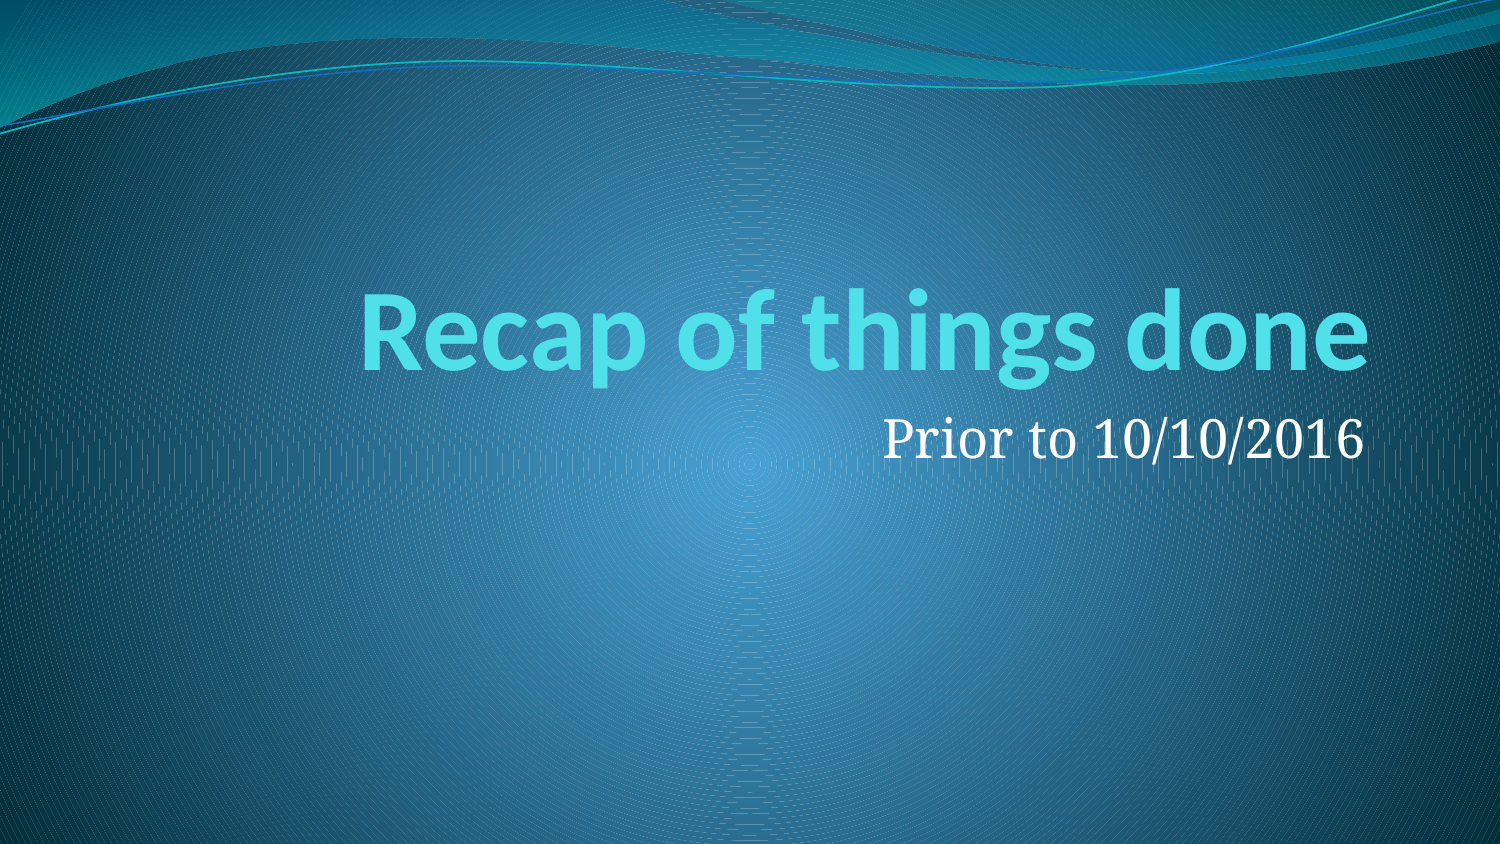

# Recap of things done
Prior to 10/10/2016